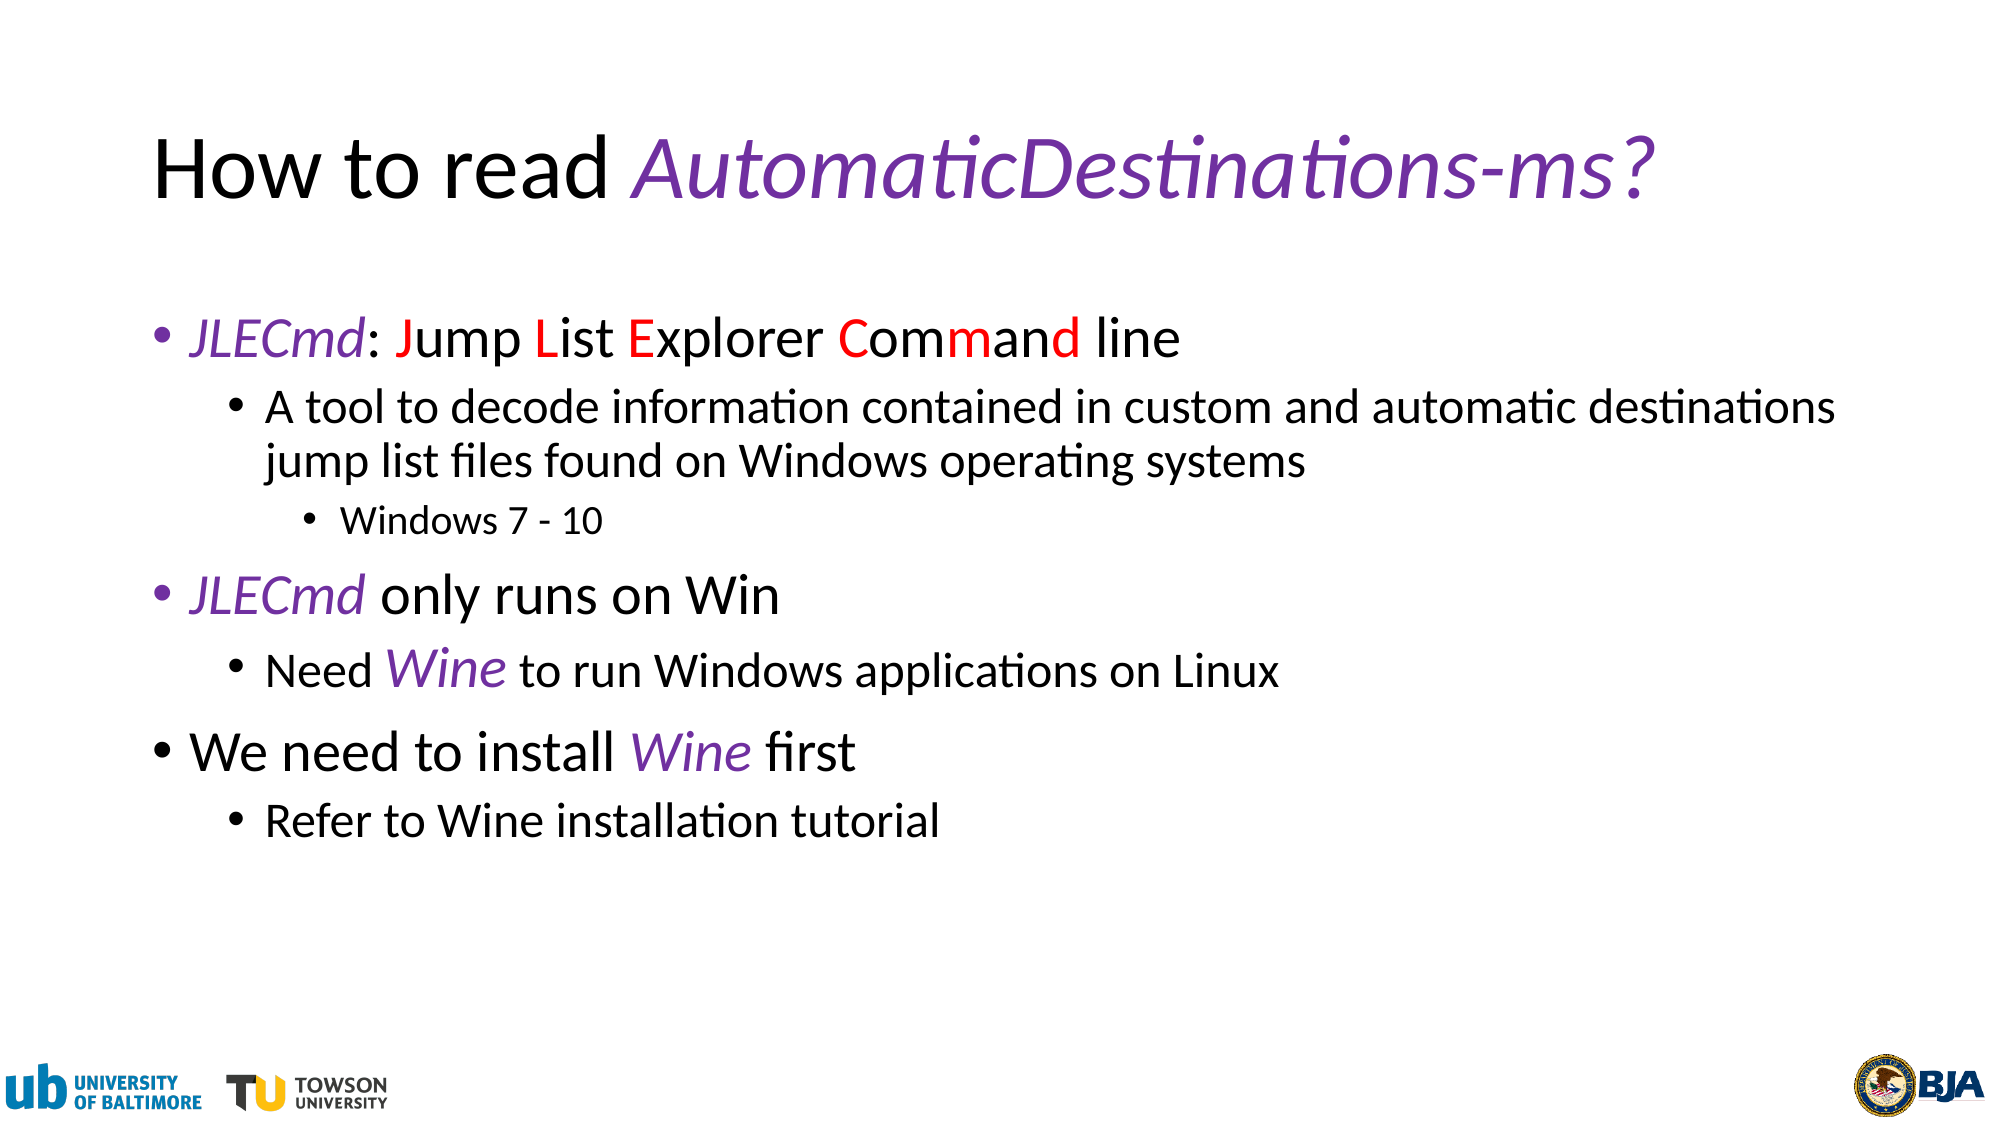

# How to read AutomaticDestinations-ms?
JLECmd: Jump List Explorer Command line
A tool to decode information contained in custom and automatic destinations jump list files found on Windows operating systems
Windows 7 - 10
JLECmd only runs on Win
Need Wine to run Windows applications on Linux
We need to install Wine first
Refer to Wine installation tutorial